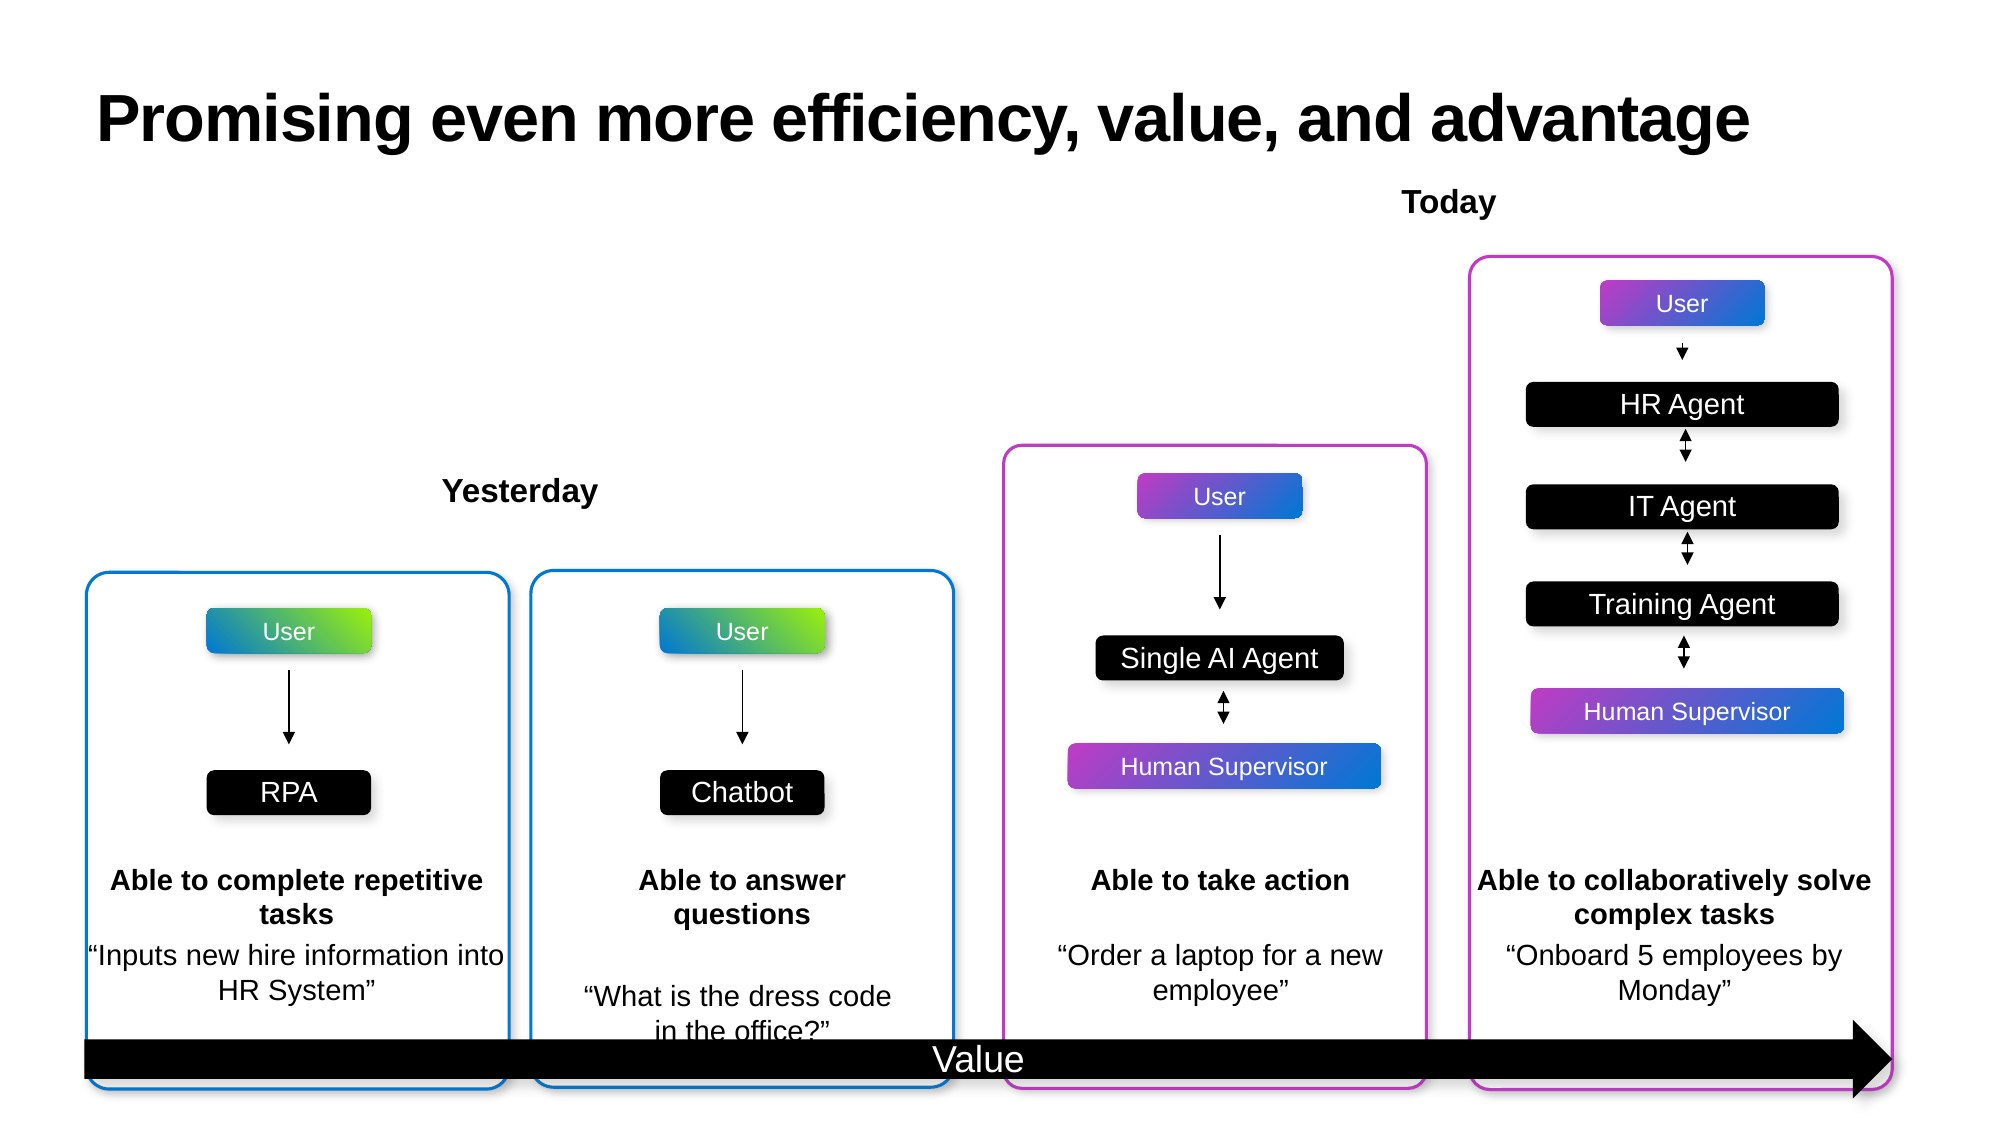

# Promising even more efficiency, value, and advantage
Today

User
HR Agent

Yesterday
User
IT Agent

Training Agent
User
User
Single AI Agent
Human Supervisor
Human Supervisor
RPA
Chatbot
Able to complete repetitive tasks
“Inputs new hire information into HR System”
Able to answer questions

“What is the dress code
in the office?”
Able to take action
“Order a laptop for a new employee”
Able to collaboratively solve complex tasks
“Onboard 5 employees by Monday”
Value